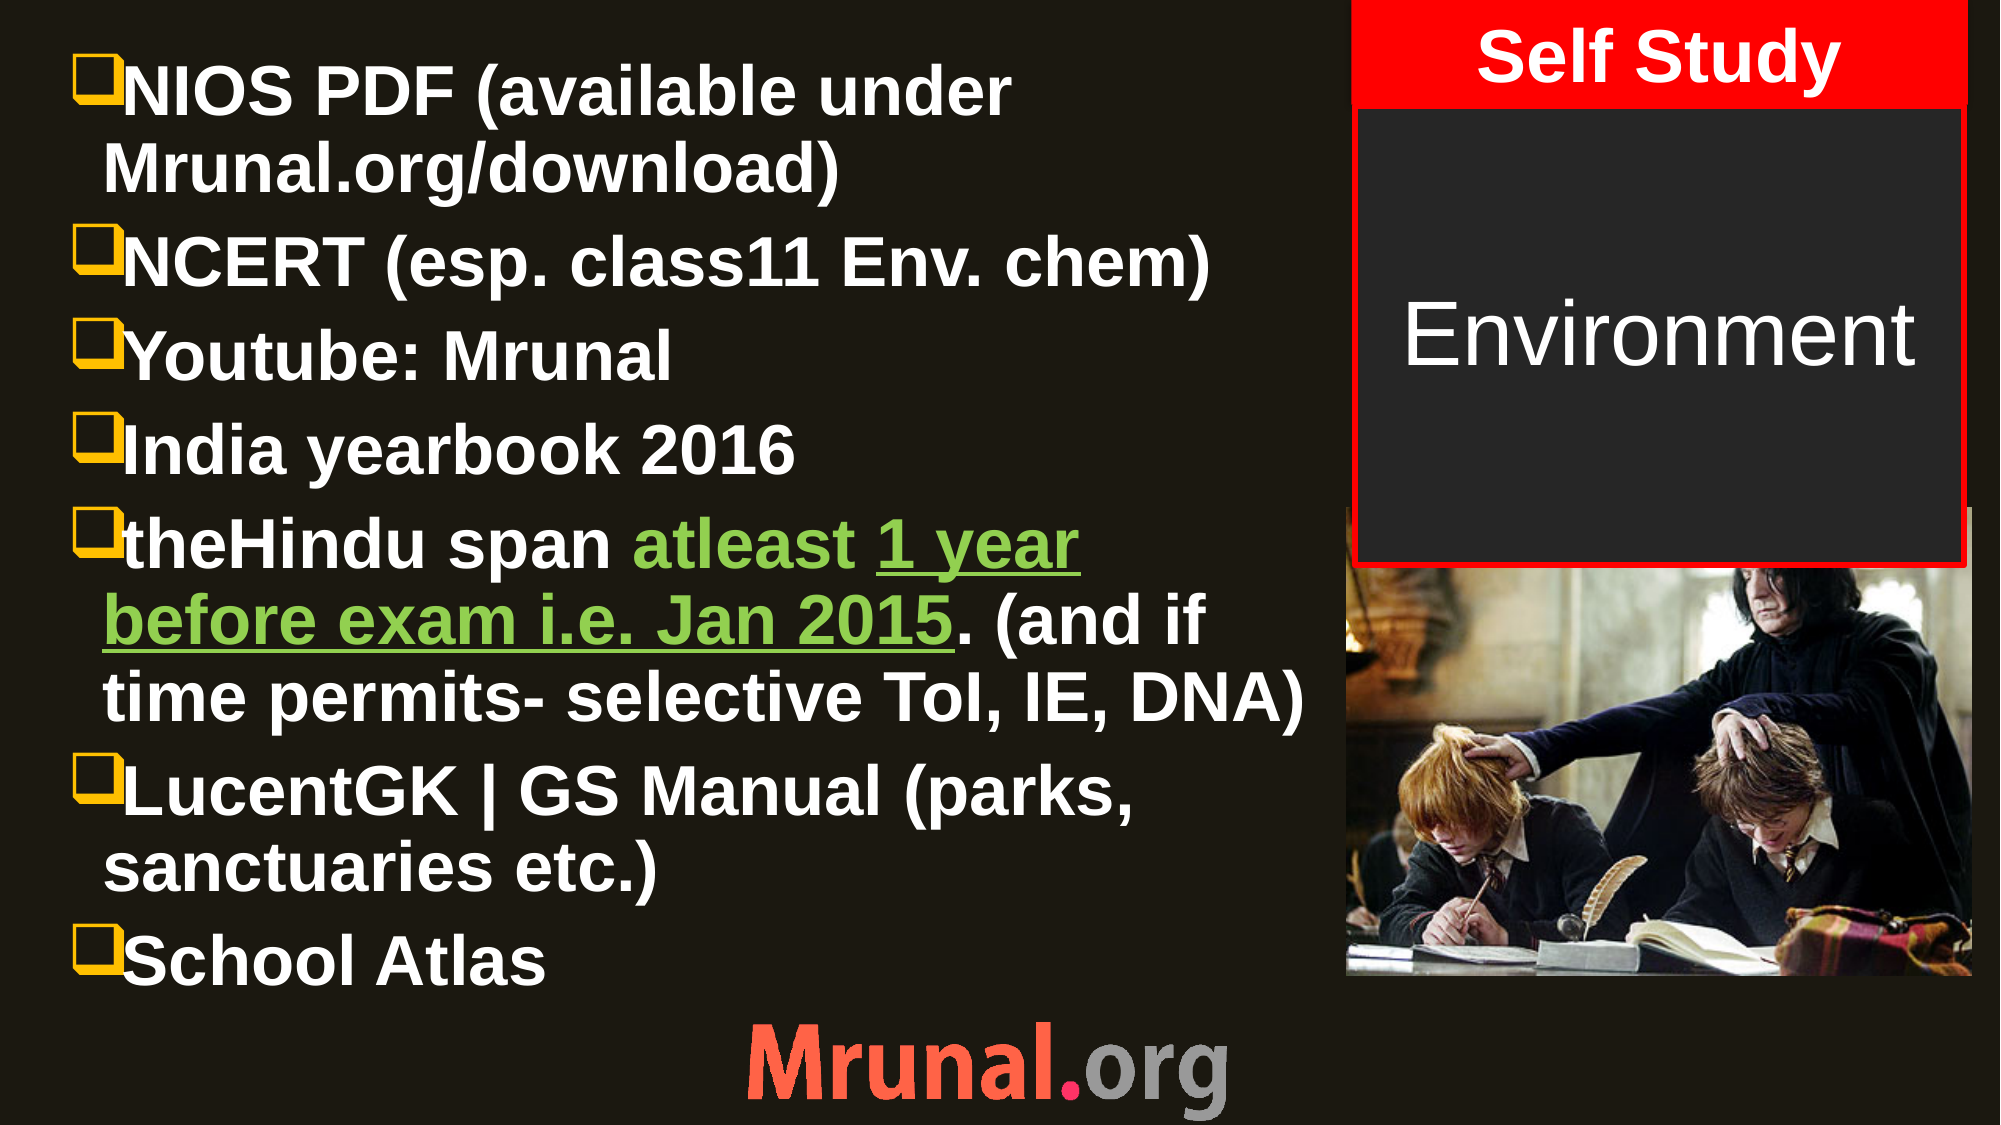

NIOS PDF (available under Mrunal.org/download)
NCERT (esp. class11 Env. chem)
Youtube: Mrunal
India yearbook 2016
theHindu span atleast 1 year before exam i.e. Jan 2015. (and if time permits- selective ToI, IE, DNA)
LucentGK | GS Manual (parks, sanctuaries etc.)
School Atlas

# Environment